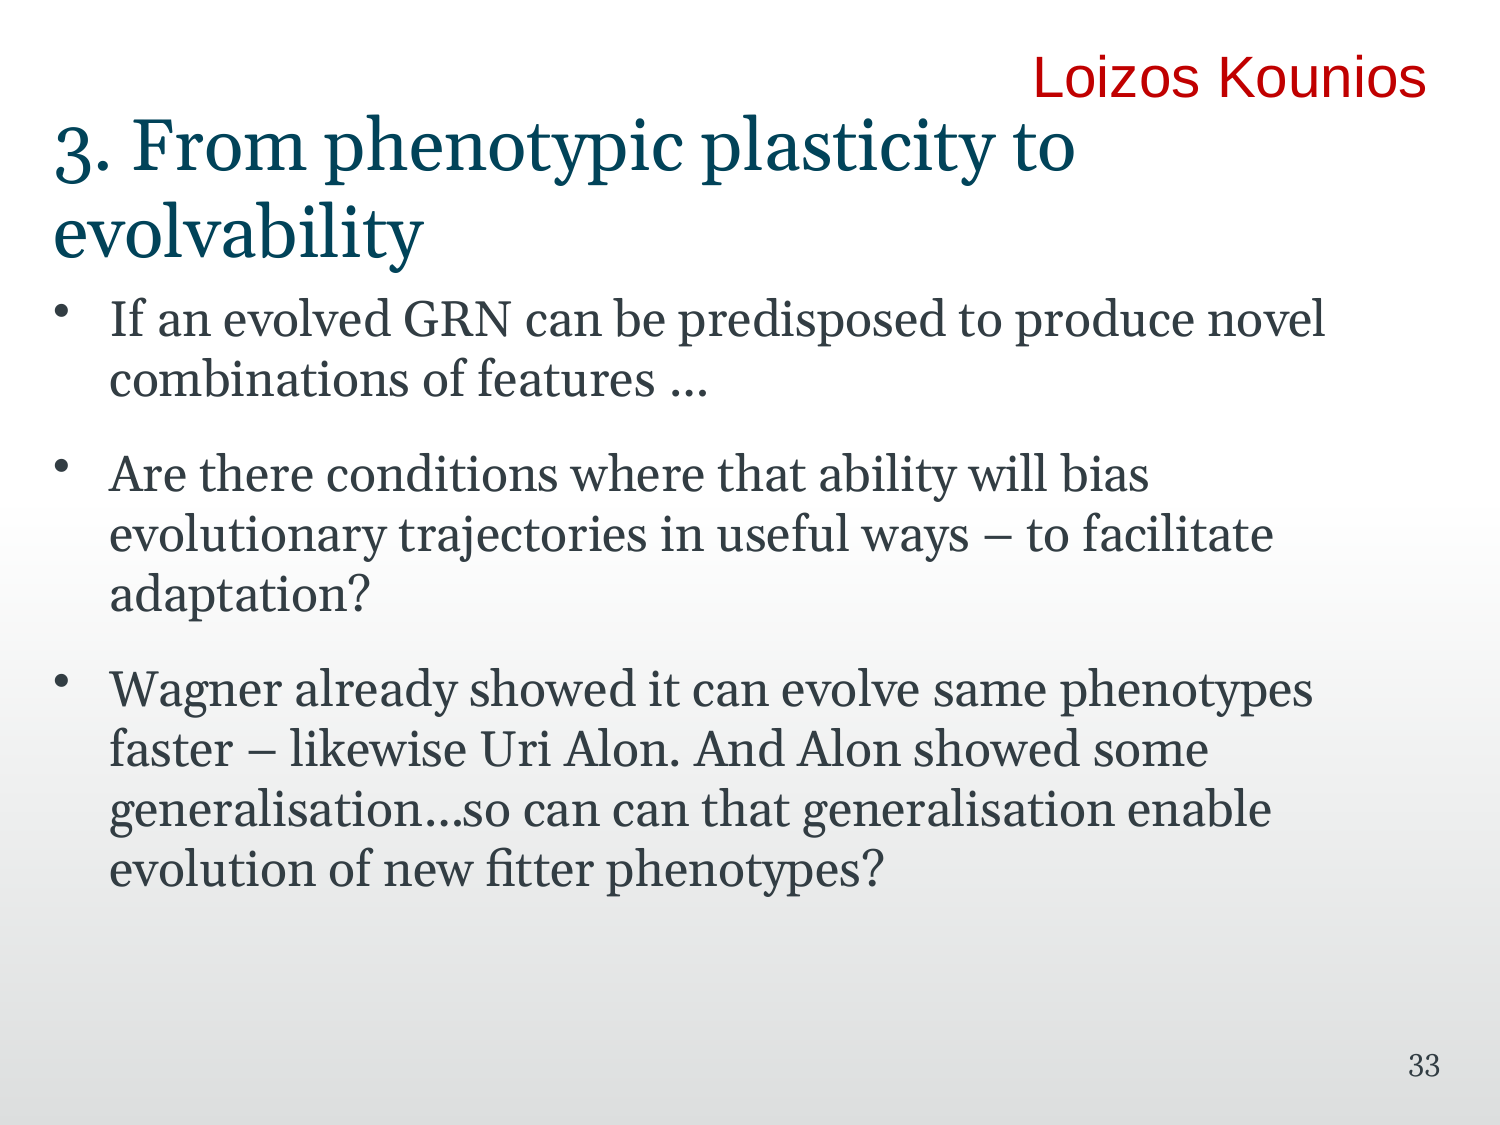

Loizos Kounios
# 3. From phenotypic plasticity to evolvability
If an evolved GRN can be predisposed to produce novel combinations of features …
Are there conditions where that ability will bias evolutionary trajectories in useful ways – to facilitate adaptation?
Wagner already showed it can evolve same phenotypes faster – likewise Uri Alon. And Alon showed some generalisation…so can can that generalisation enable evolution of new fitter phenotypes?
33